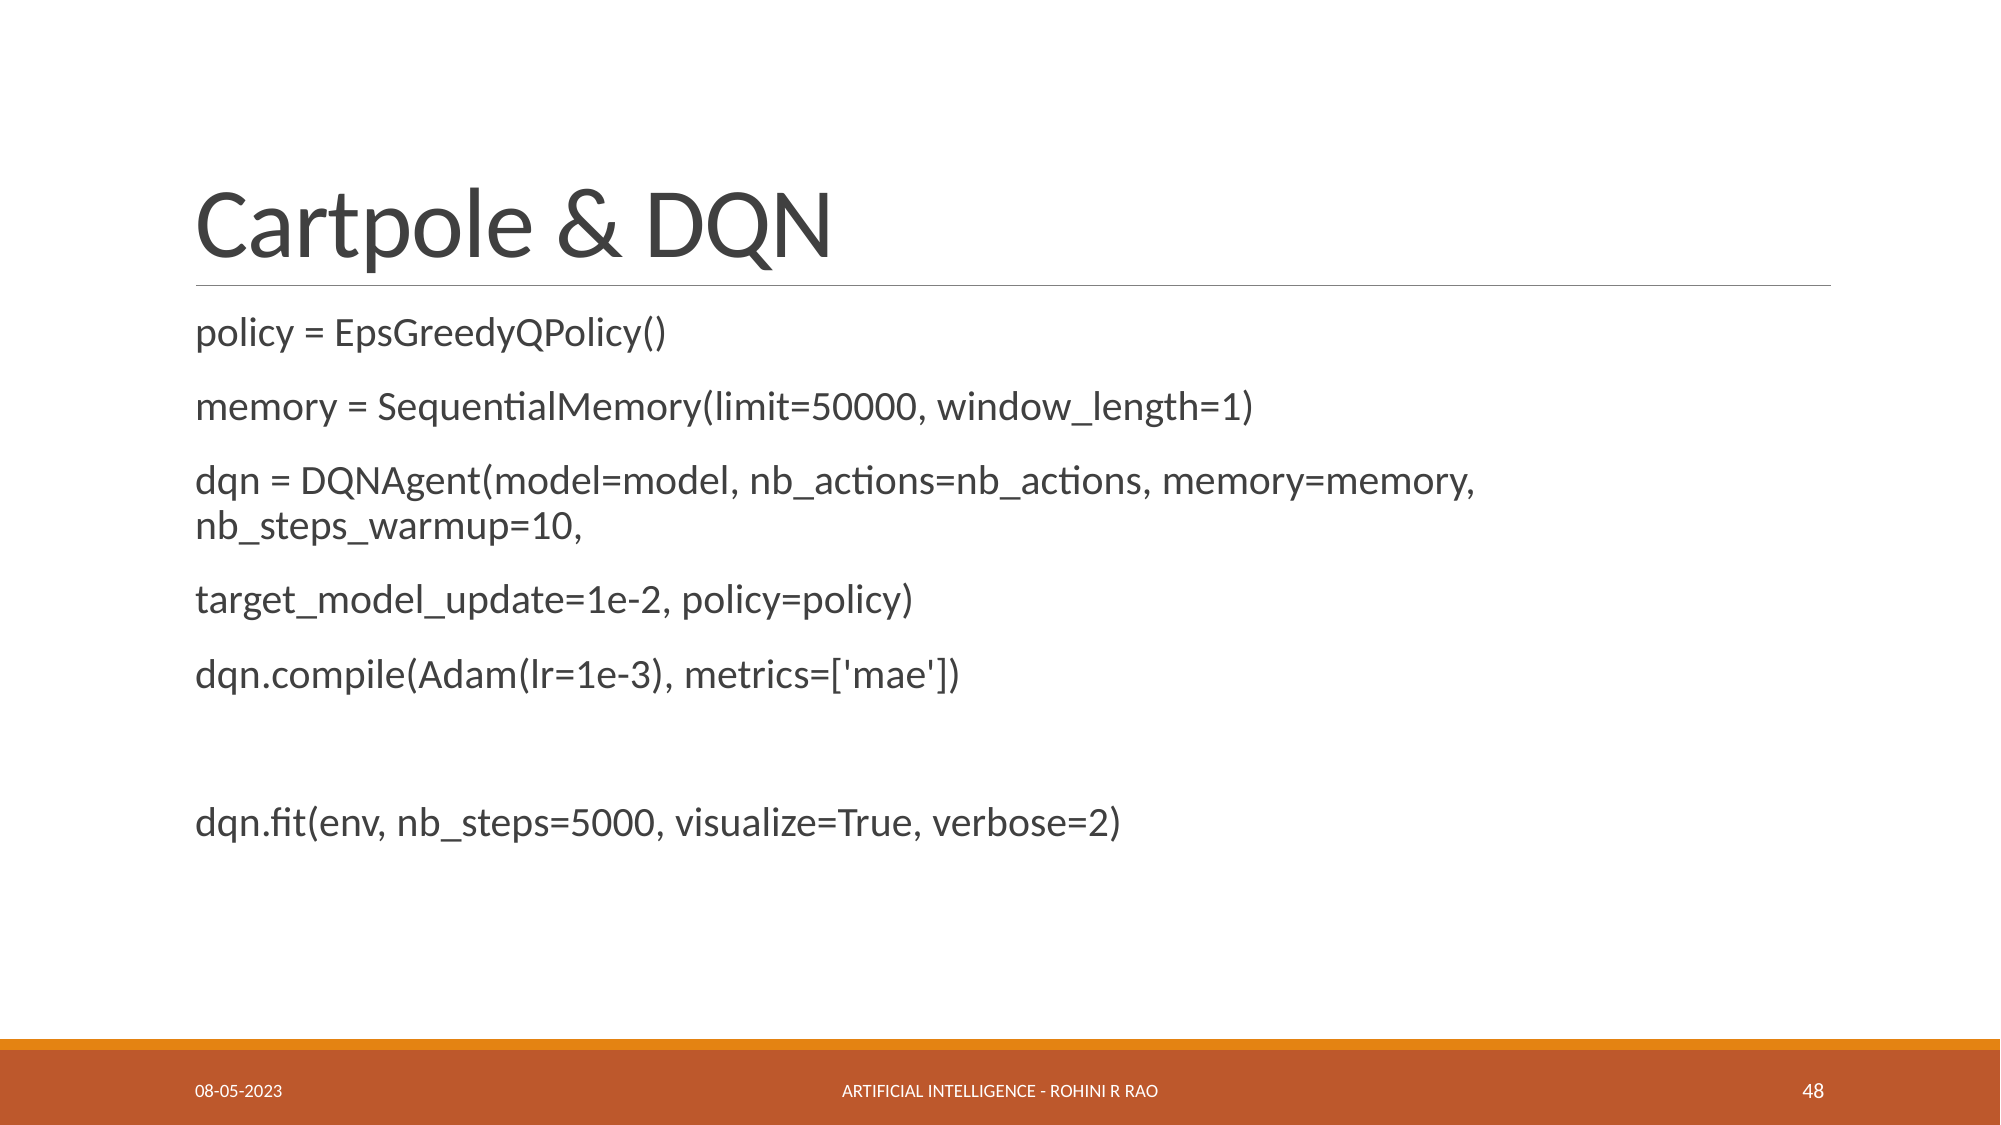

# Cartpole & DQN
policy = EpsGreedyQPolicy()
memory = SequentialMemory(limit=50000, window_length=1)
dqn = DQNAgent(model=model, nb_actions=nb_actions, memory=memory, nb_steps_warmup=10,
target_model_update=1e-2, policy=policy)
dqn.compile(Adam(lr=1e-3), metrics=['mae'])

dqn.fit(env, nb_steps=5000, visualize=True, verbose=2)
08-05-2023
Artificial Intelligence - Rohini R Rao
48